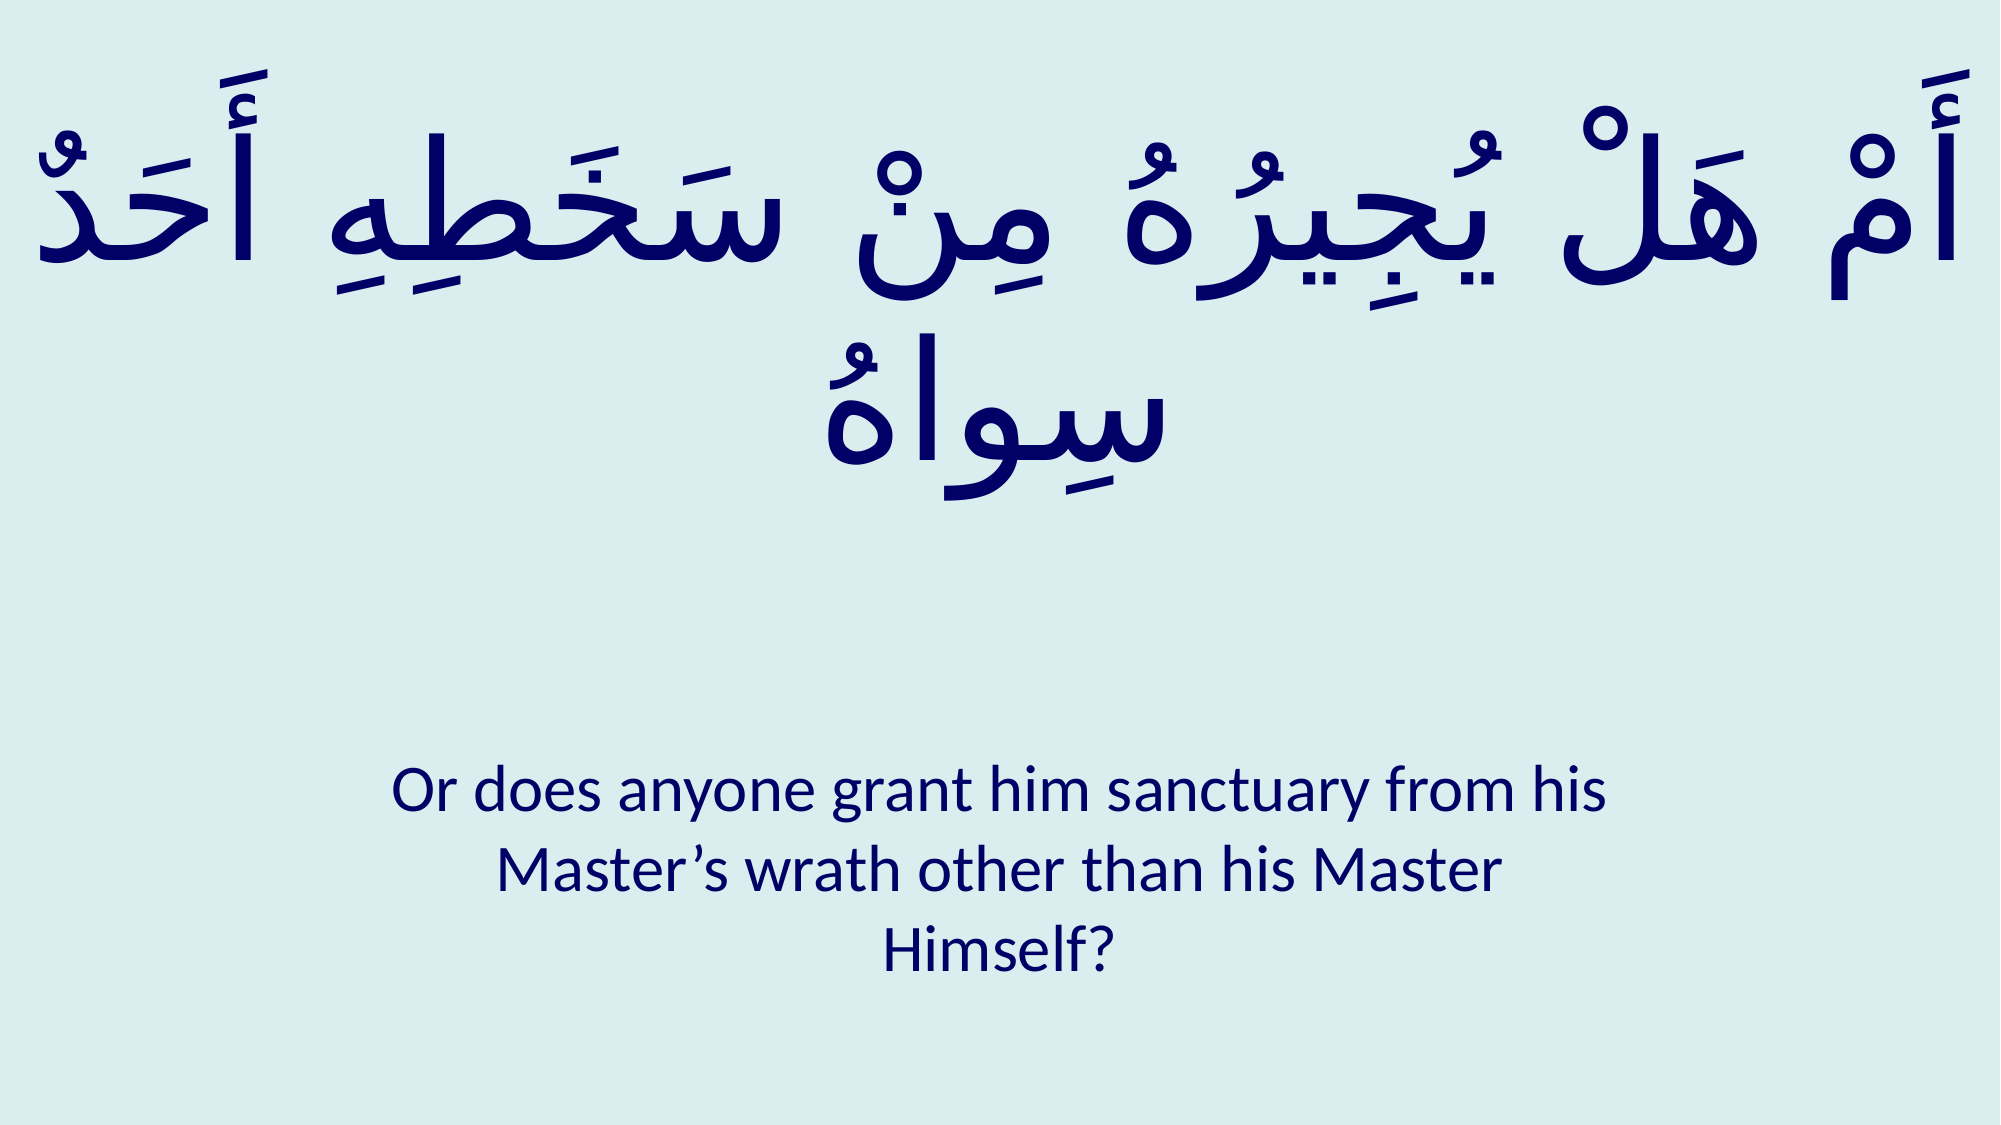

# أَمْ هَلْ يُجِيرُهُ مِنْ سَخَطِهِ أَحَدٌ سِواهُ
Or does anyone grant him sanctuary from his Master’s wrath other than his Master Himself?